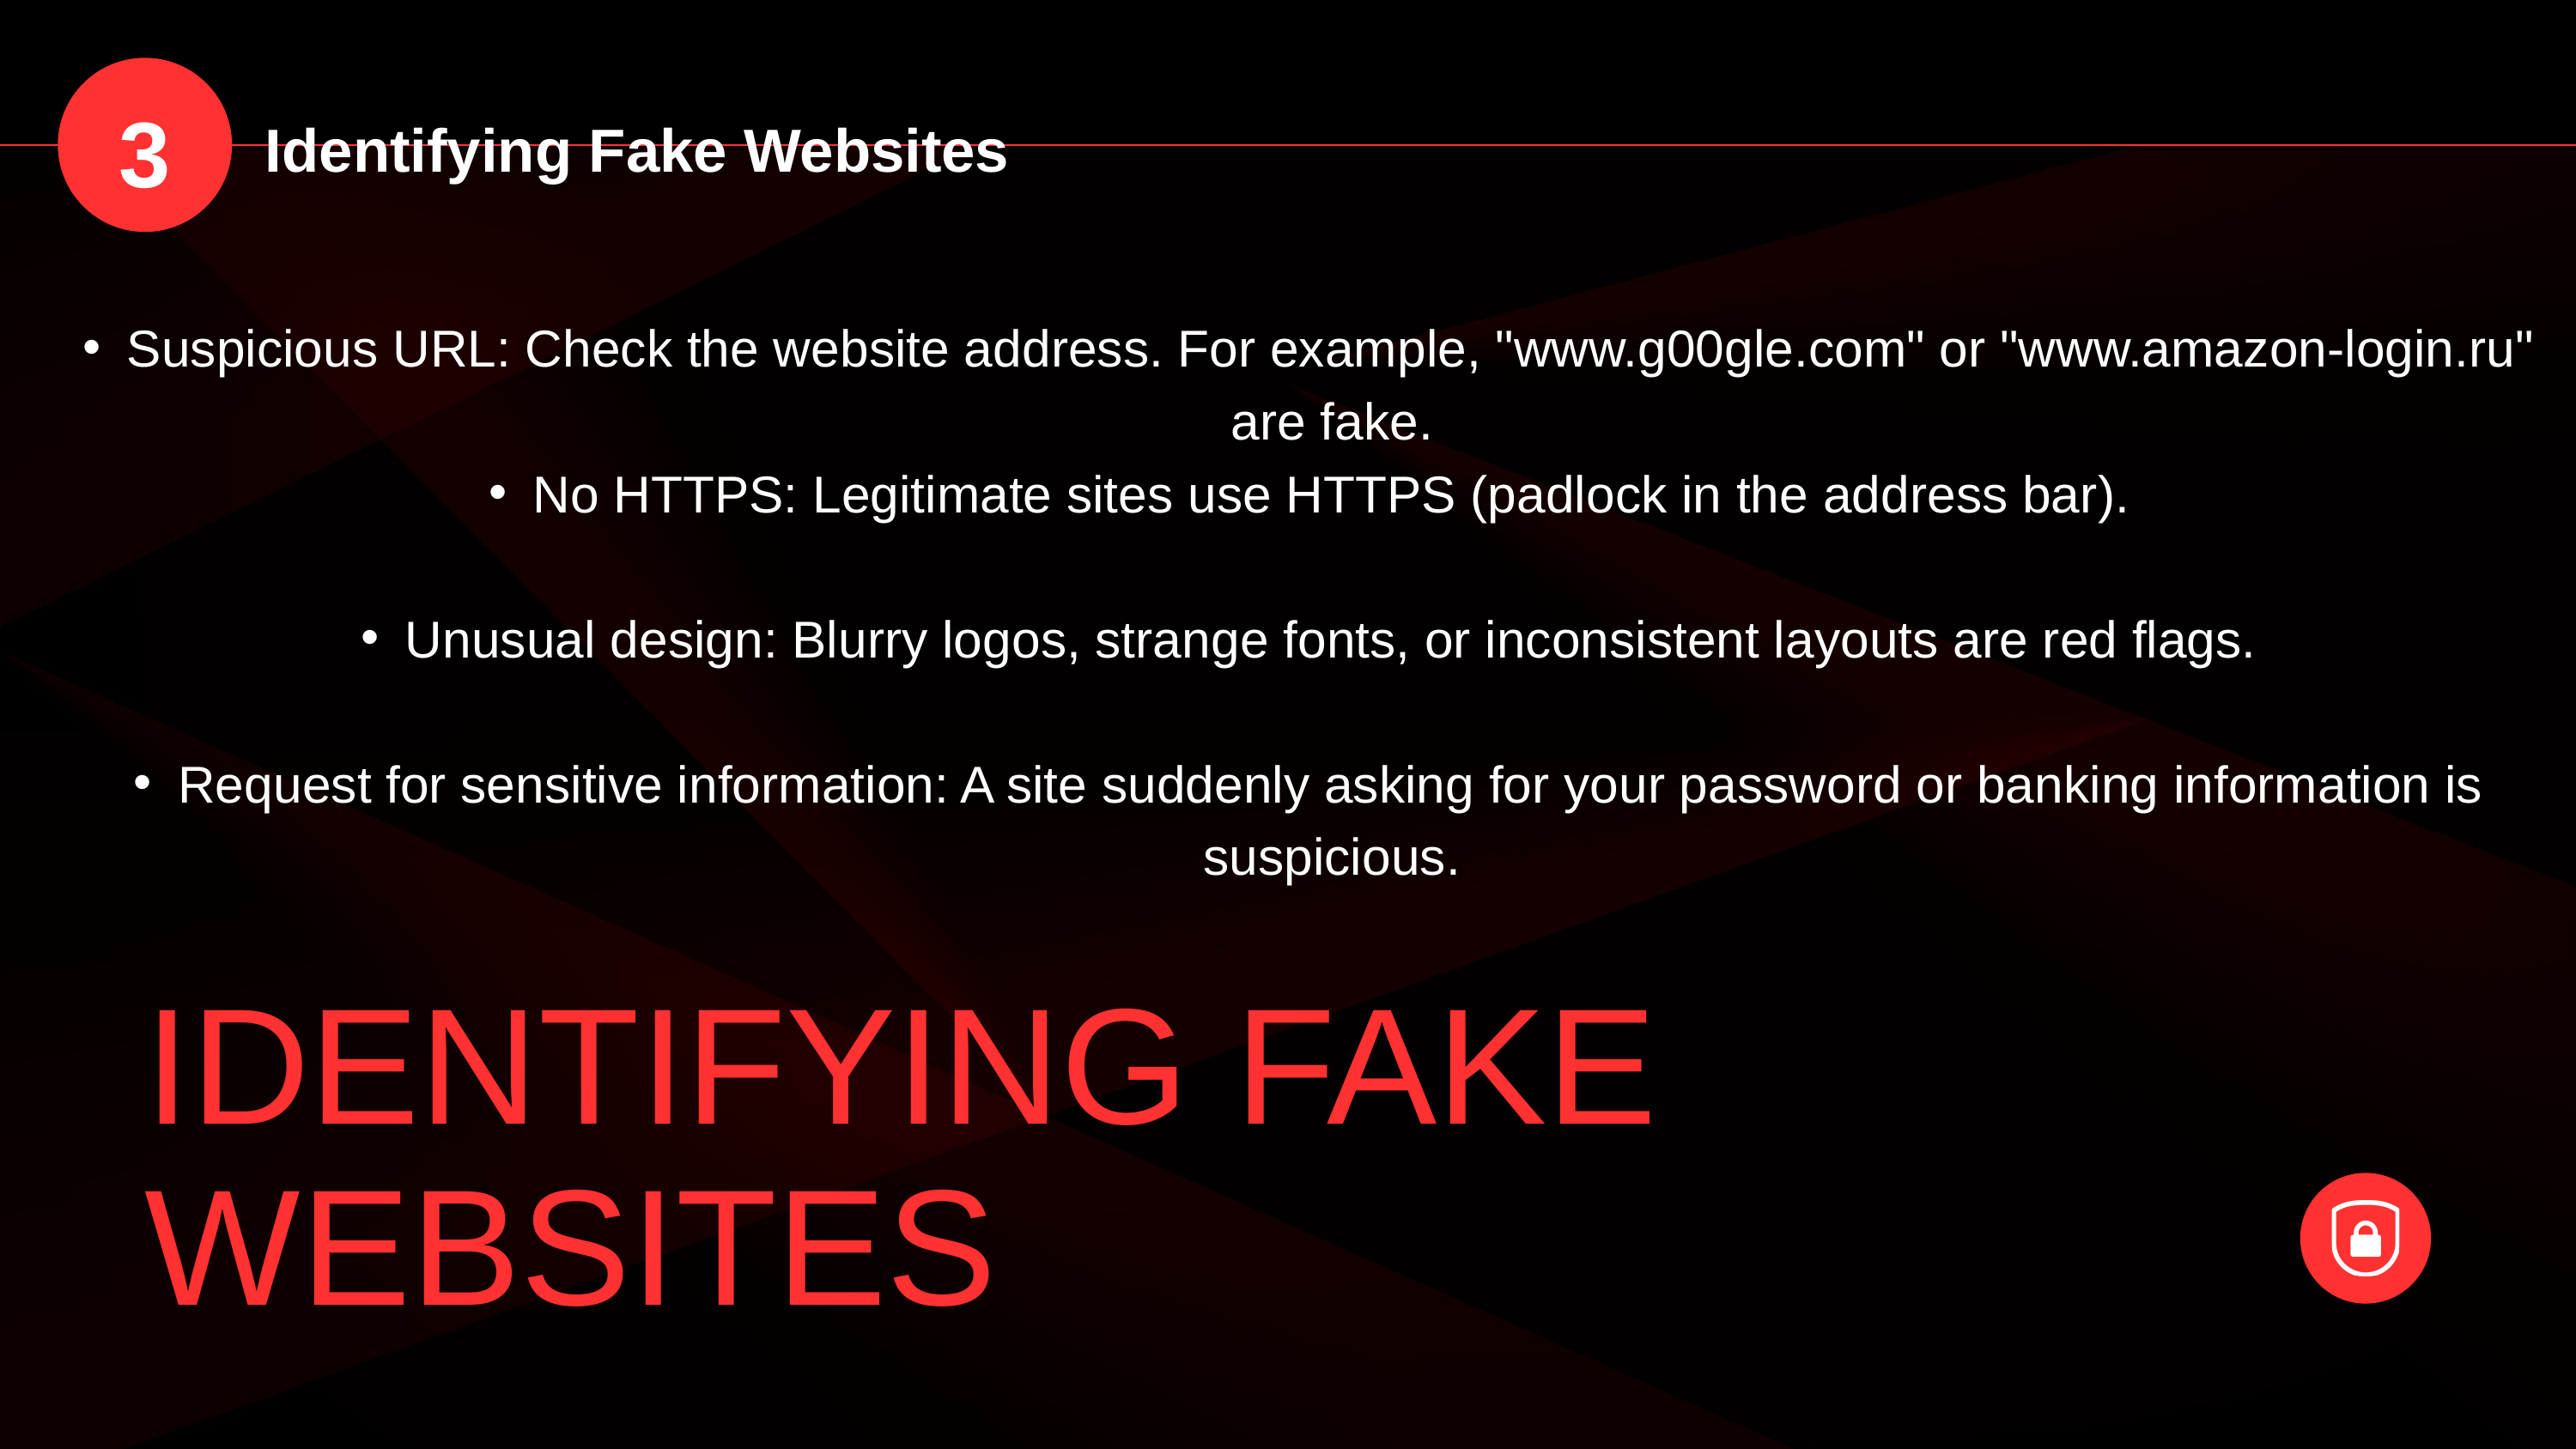

3
Identifying Fake Websites
Suspicious URL: Check the website address. For example, "www.g00gle.com" or "www.amazon-login.ru" are fake.
No HTTPS: Legitimate sites use HTTPS (padlock in the address bar).

Unusual design: Blurry logos, strange fonts, or inconsistent layouts are red flags.

Request for sensitive information: A site suddenly asking for your password or banking information is suspicious.
IDENTIFYING FAKE WEBSITES